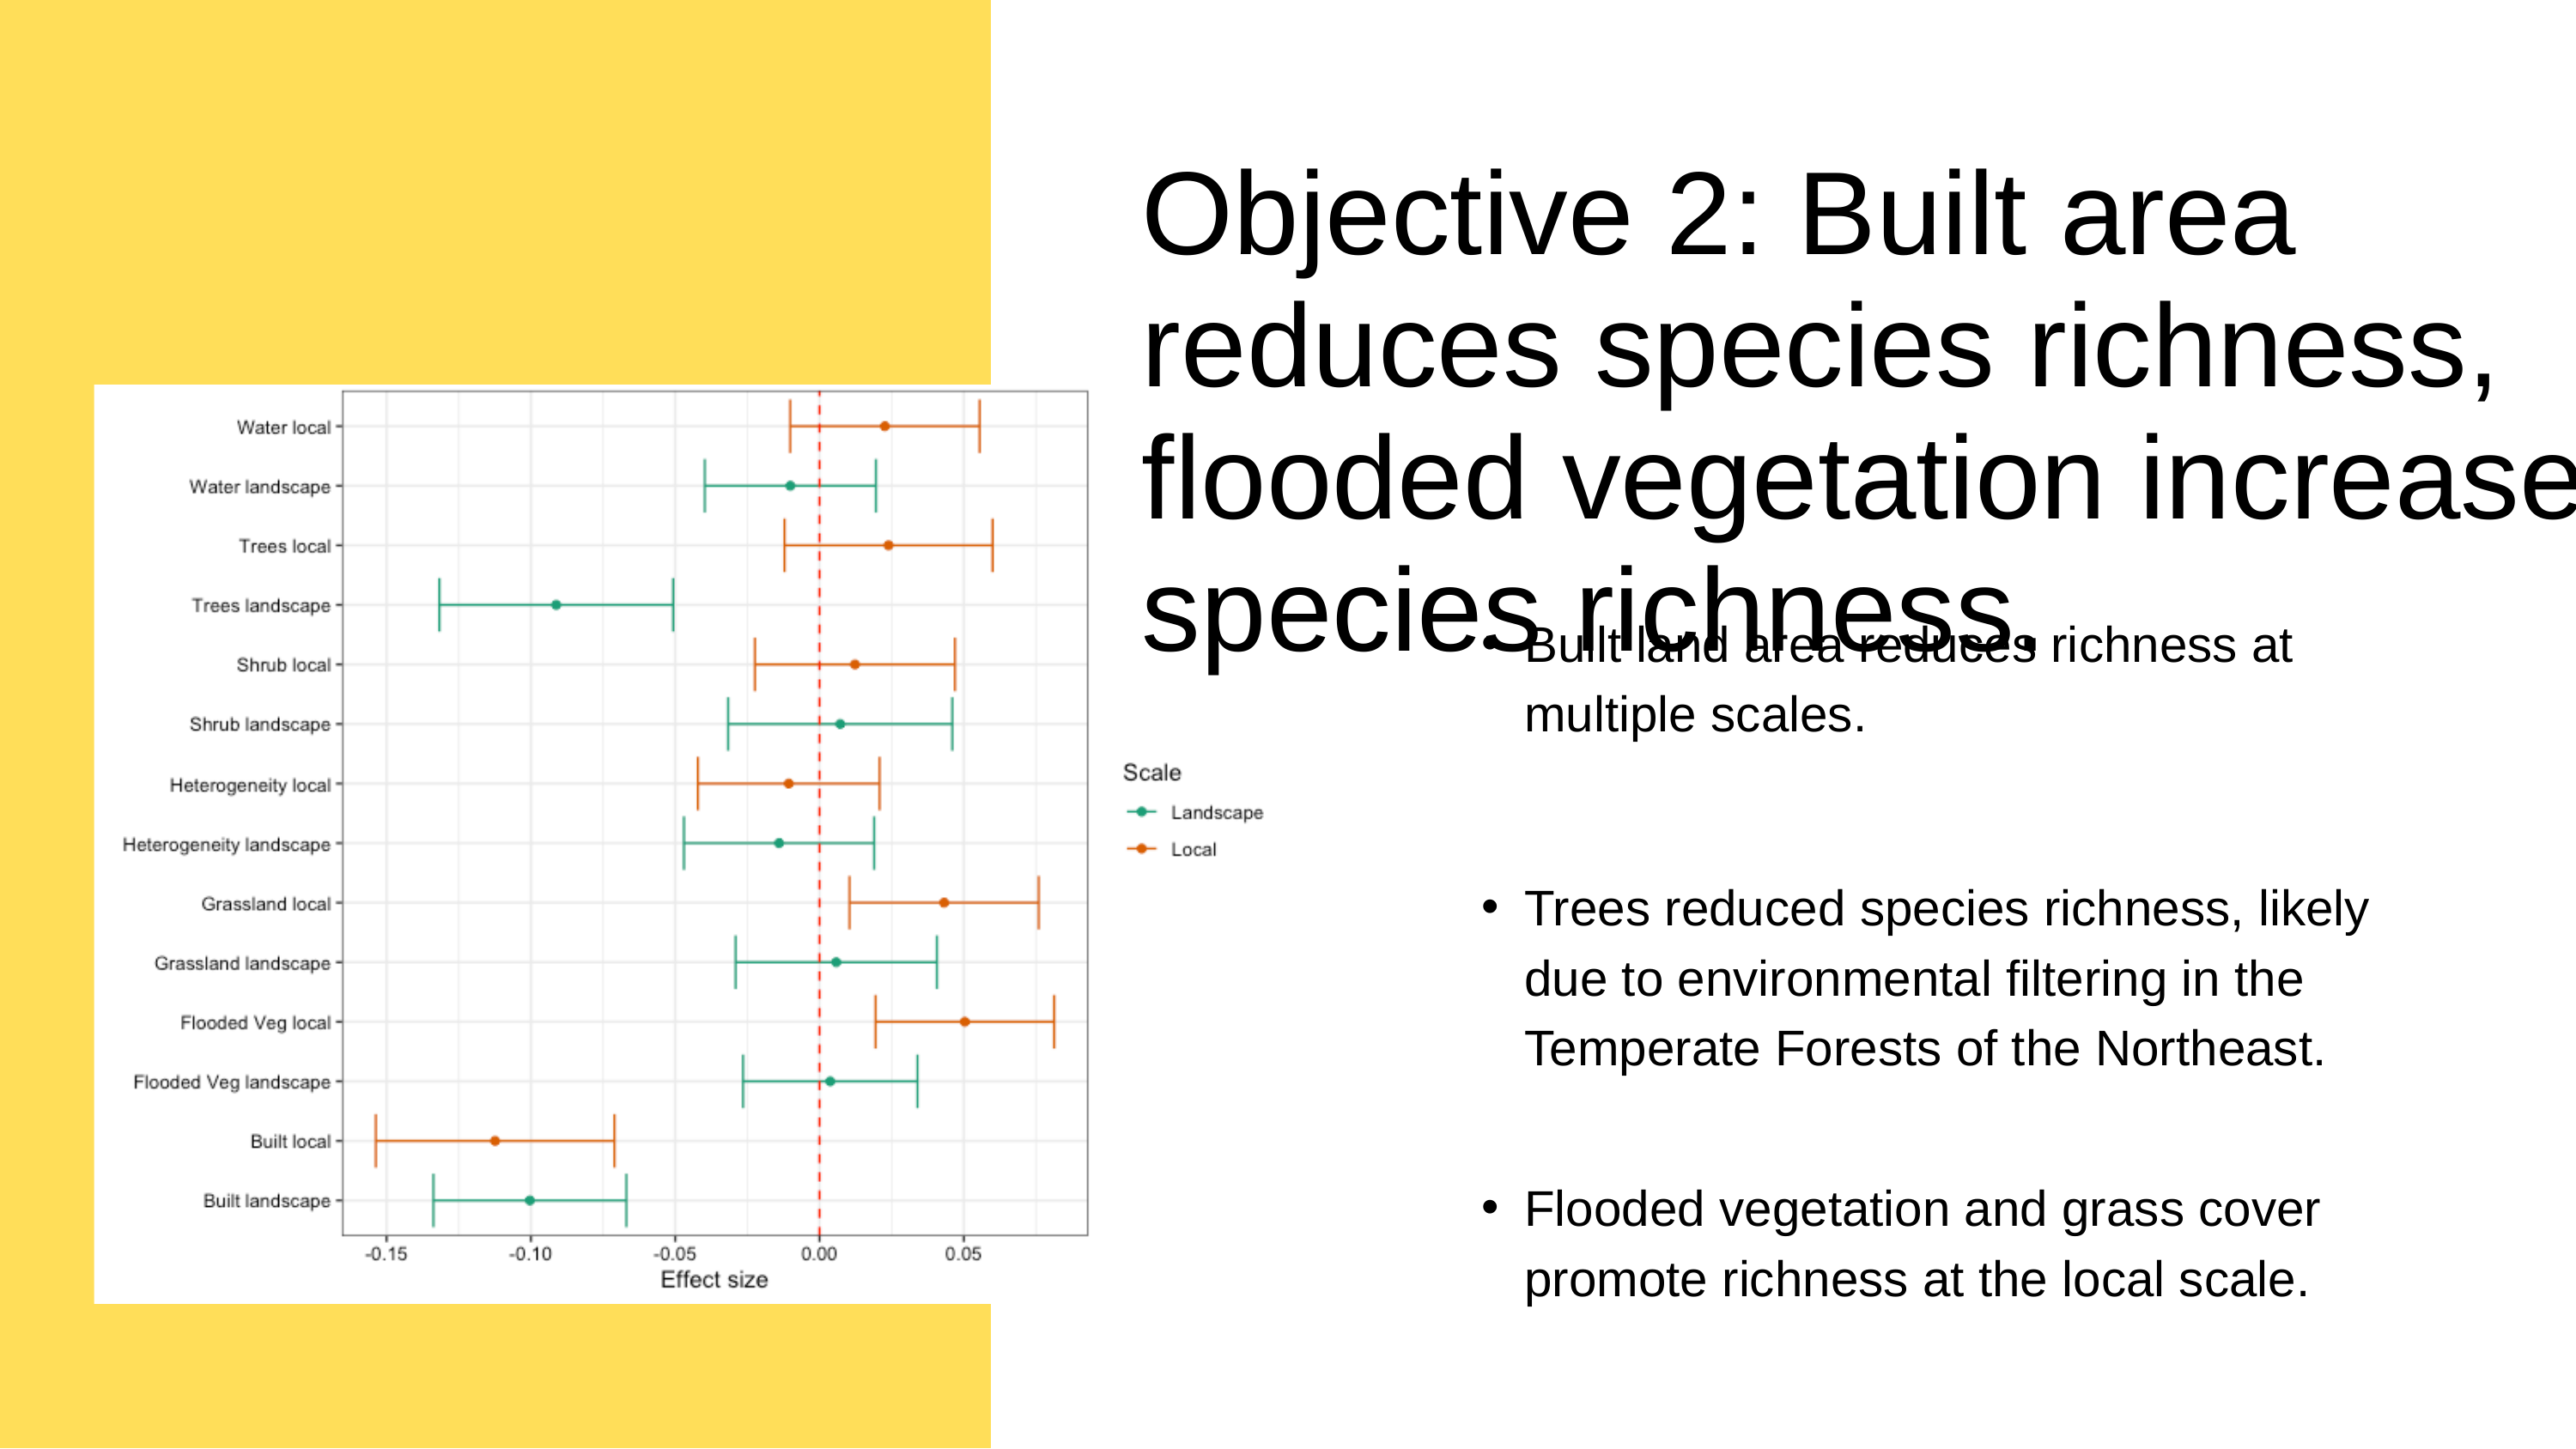

Objective 2: Built area reduces species richness, flooded vegetation increases species richness.

Built land area reduces richness at multiple scales.
Trees reduced species richness, likely due to environmental filtering in the Temperate Forests of the Northeast.
Flooded vegetation and grass cover promote richness at the local scale.